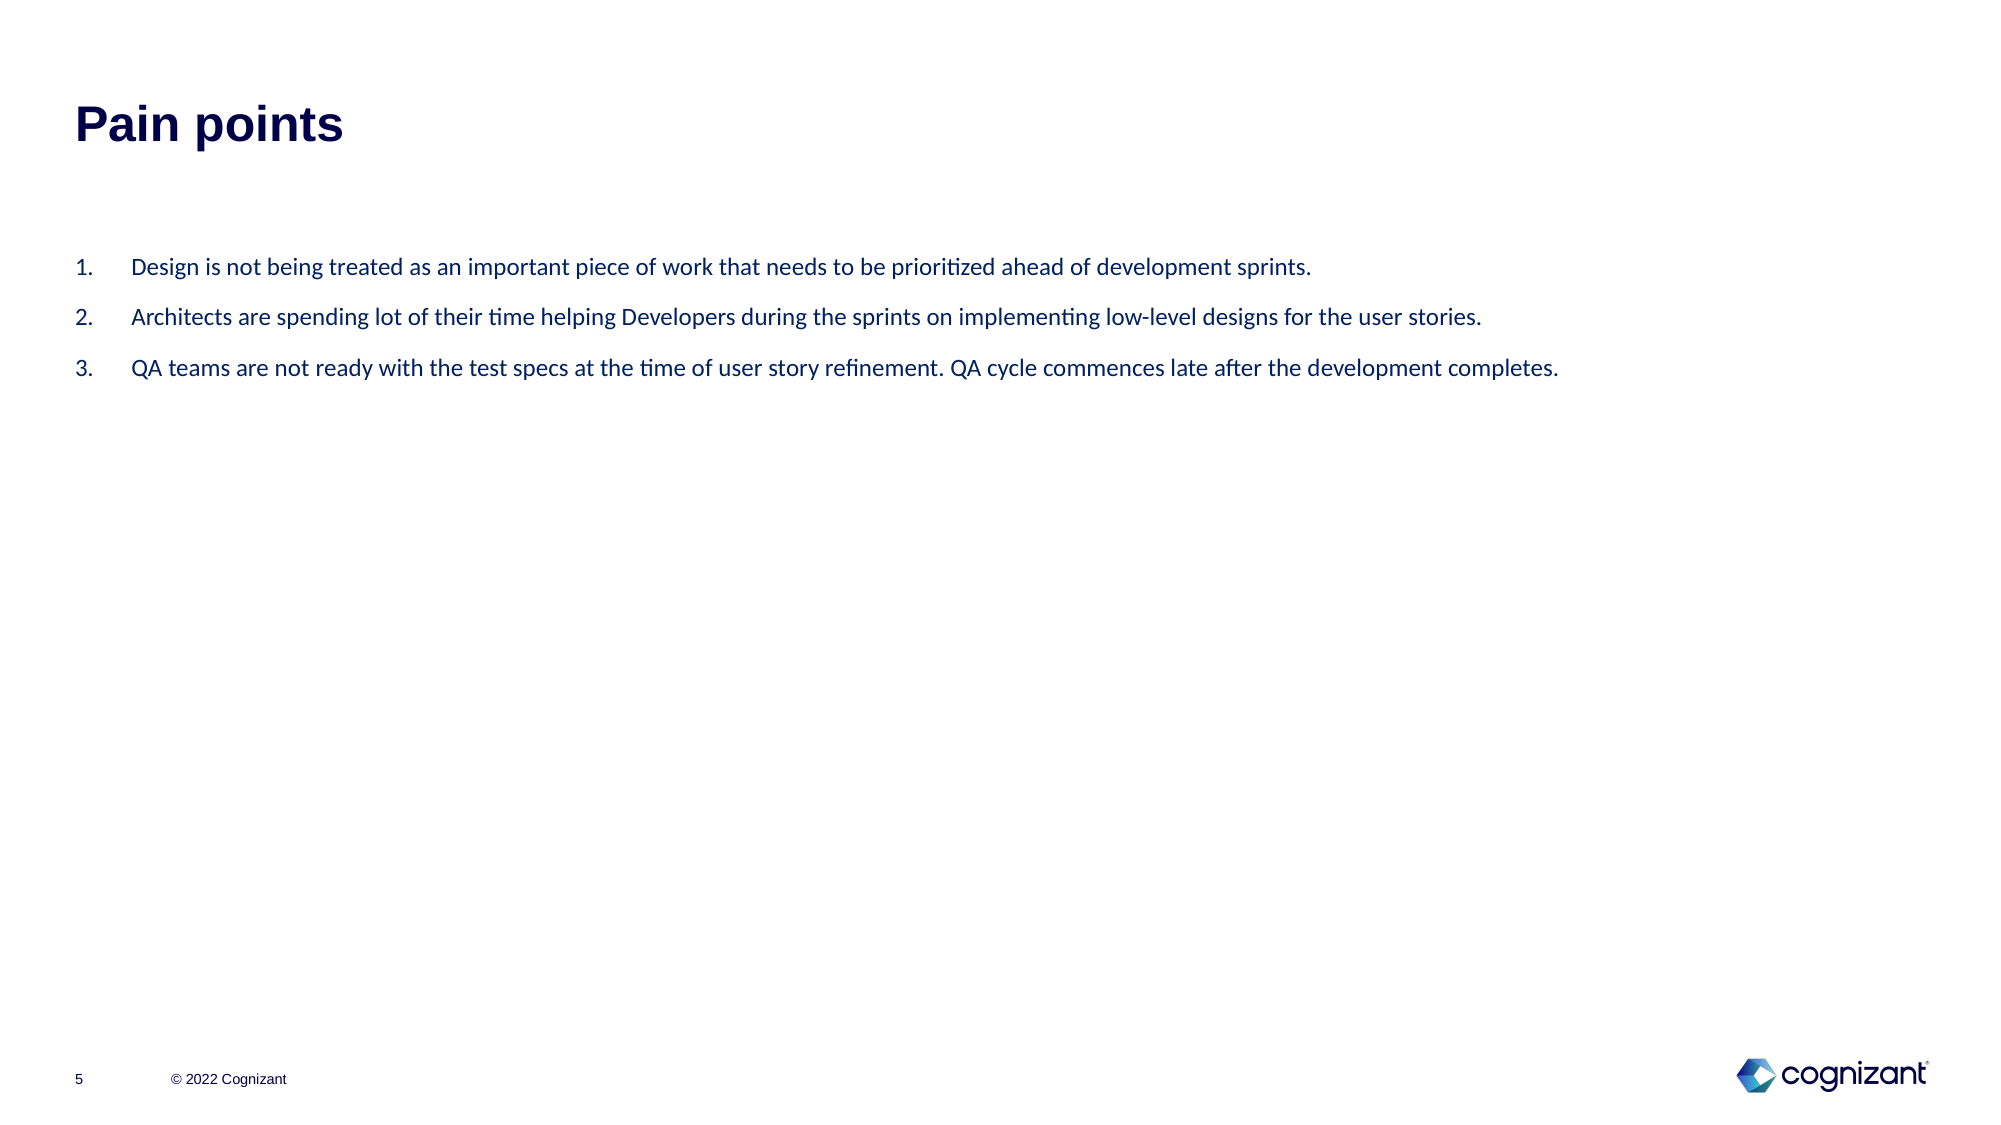

# Pain points
Design is not being treated as an important piece of work that needs to be prioritized ahead of development sprints.
Architects are spending lot of their time helping Developers during the sprints on implementing low-level designs for the user stories.
QA teams are not ready with the test specs at the time of user story refinement. QA cycle commences late after the development completes.
© 2022 Cognizant
5